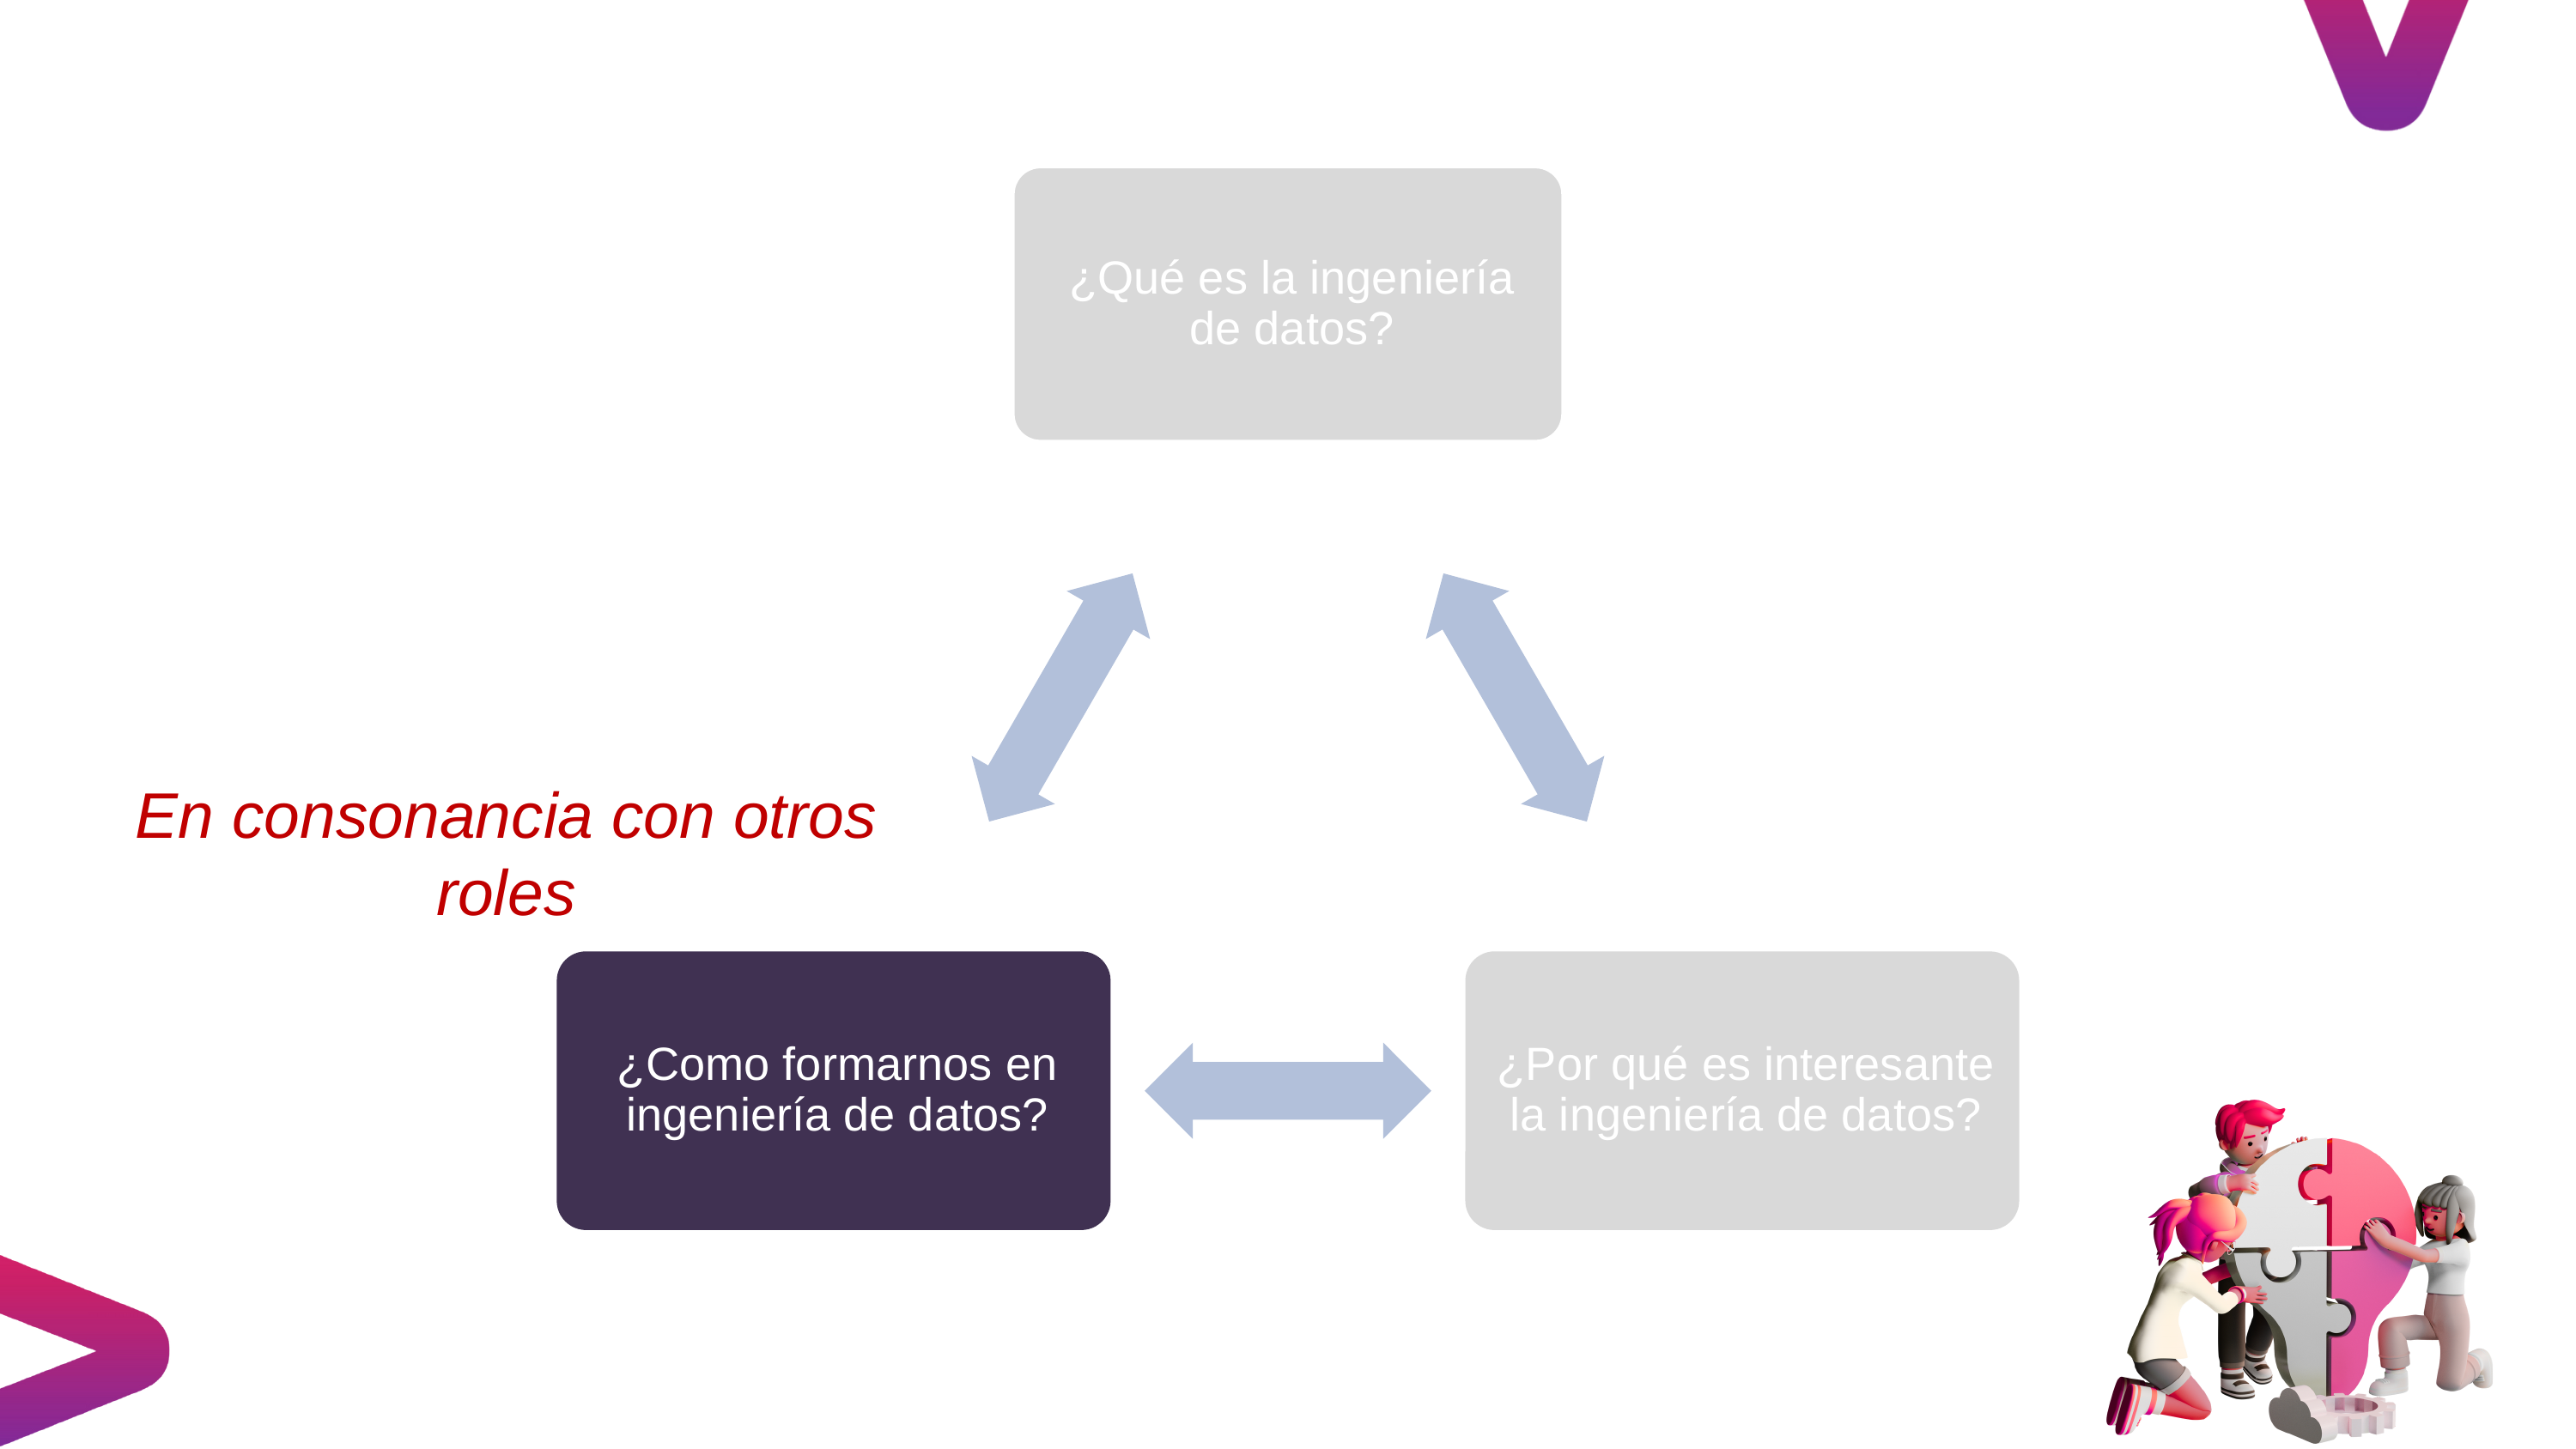

¿Qué es la ingeniería de datos?

¿Por qué es interesante la ingeniería de datos?

¿Como formarnos en ingeniería de datos?

En consonancia con otros roles